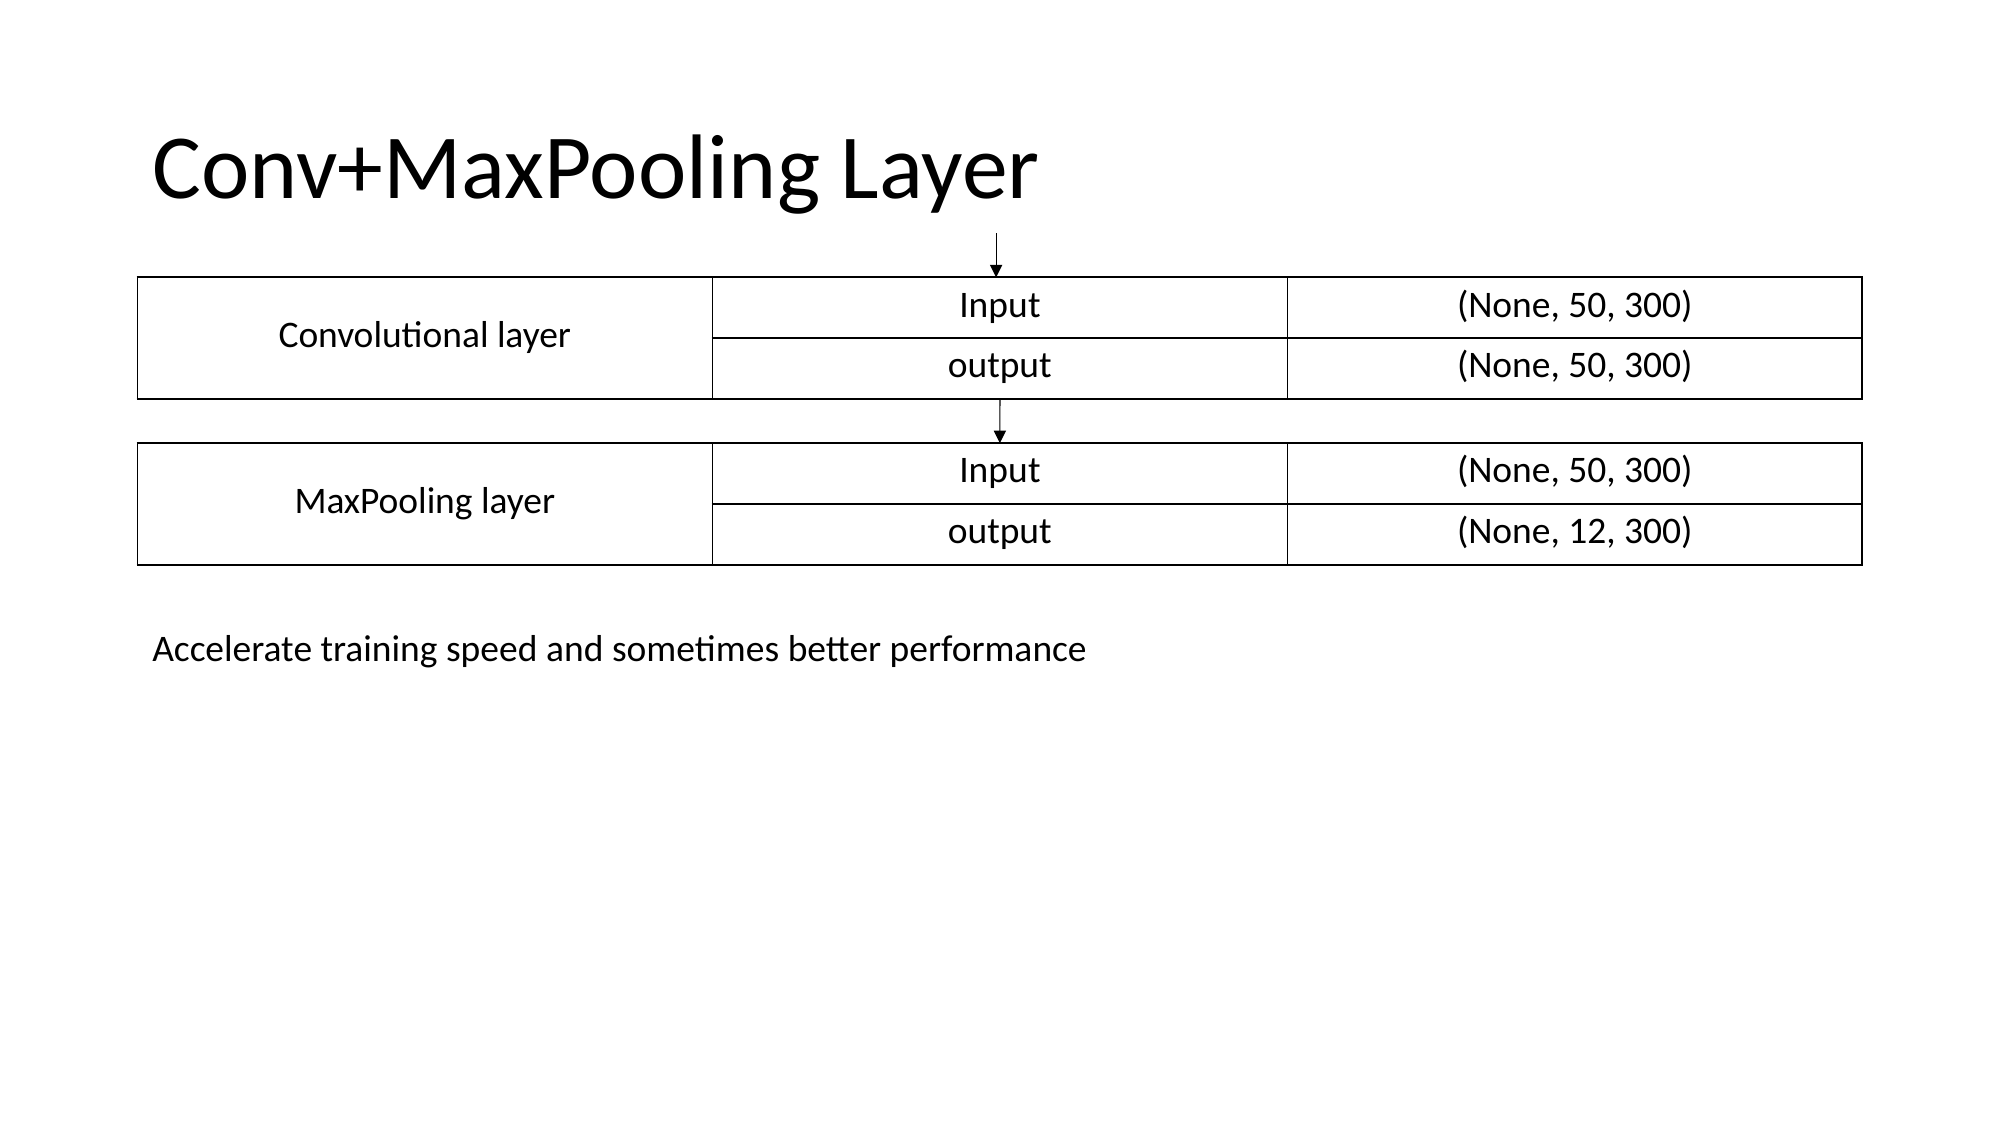

# Conv+MaxPooling Layer
| Convolutional layer | Input | (None, 50, 300) |
| --- | --- | --- |
|  | output | (None, 50, 300) |
| MaxPooling layer | Input | (None, 50, 300) |
| --- | --- | --- |
|  | output | (None, 12, 300) |
Accelerate training speed and sometimes better performance